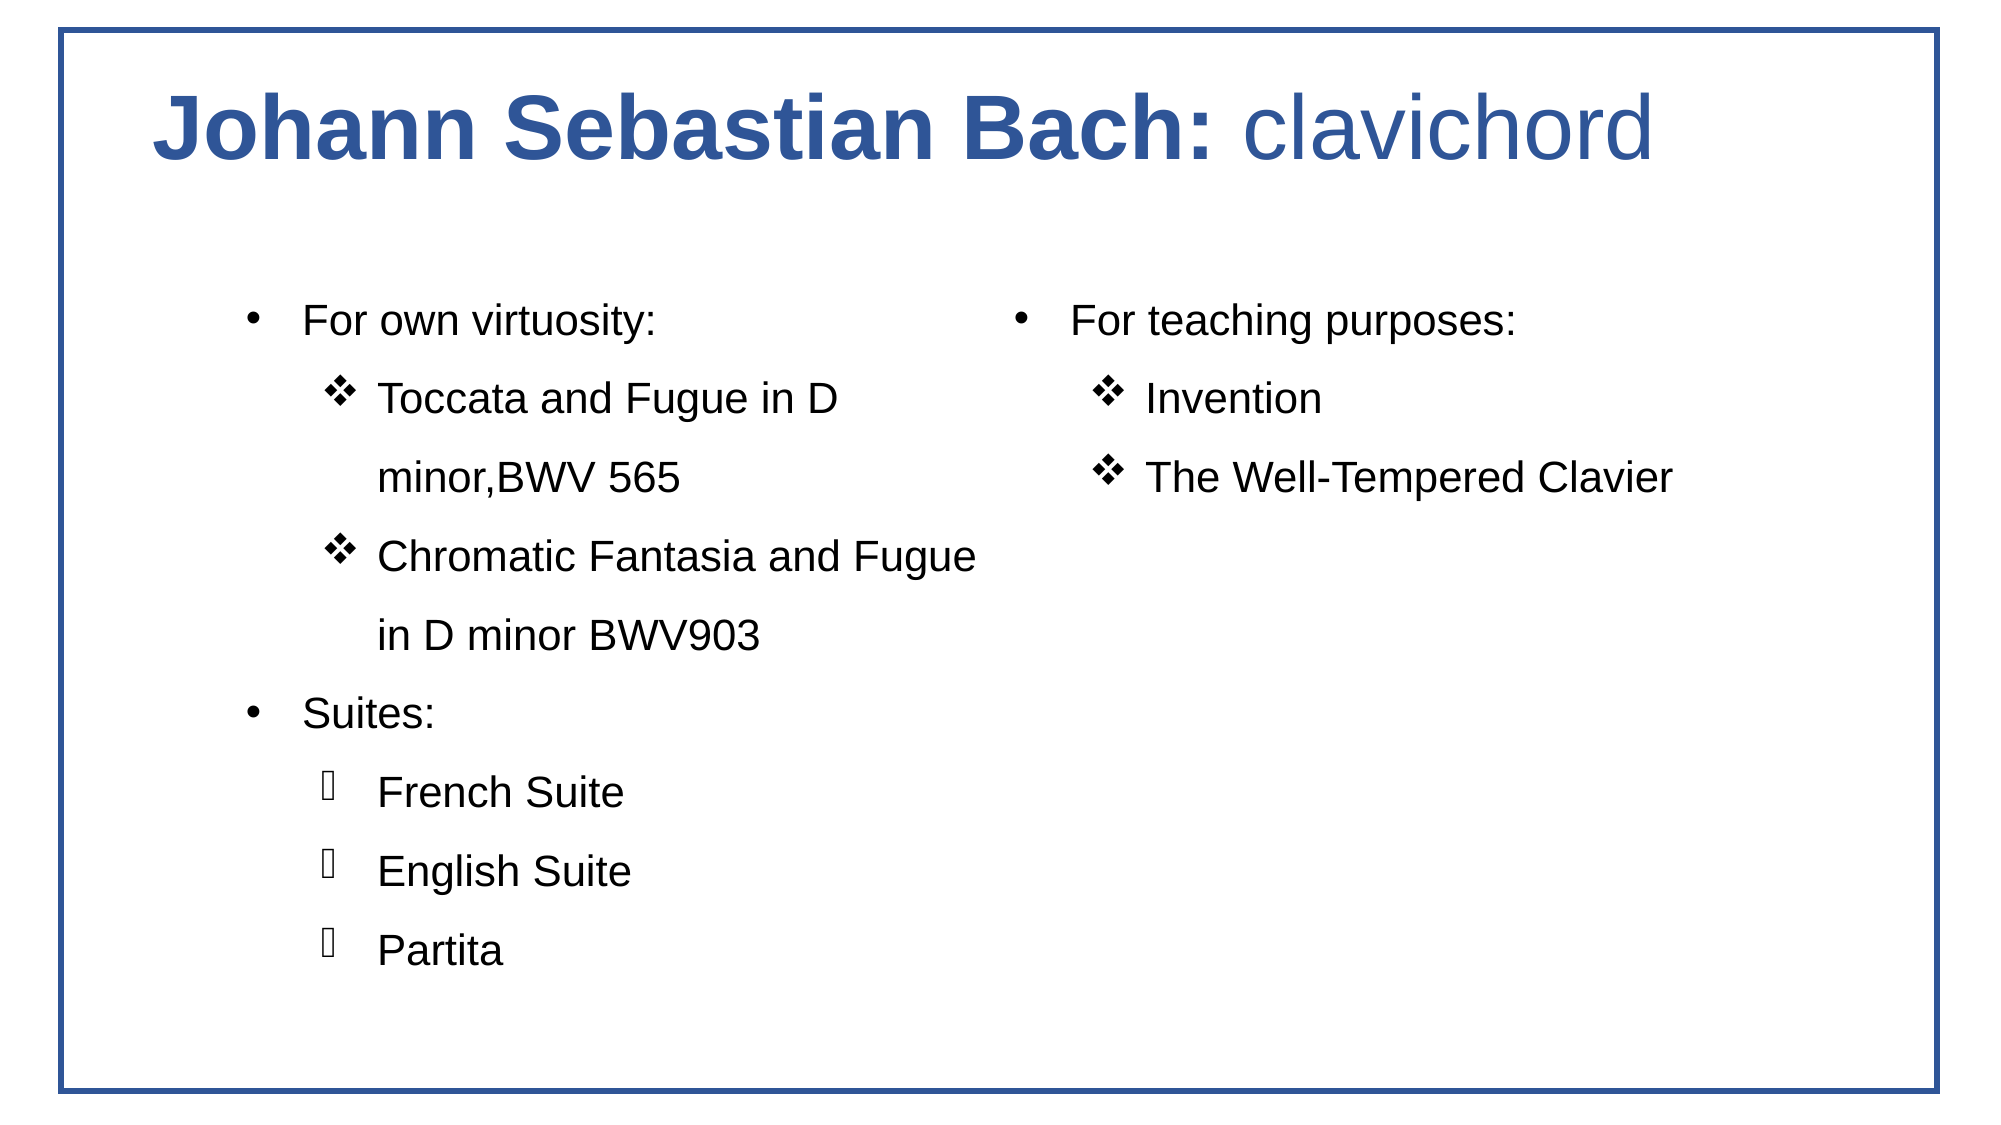

# Johann Sebastian Bach: clavichord
For own virtuosity:
Toccata and Fugue in D minor,BWV 565
Chromatic Fantasia and Fugue in D minor BWV903
Suites:
French Suite
English Suite
Partita
For teaching purposes:
Invention
The Well-Tempered Clavier